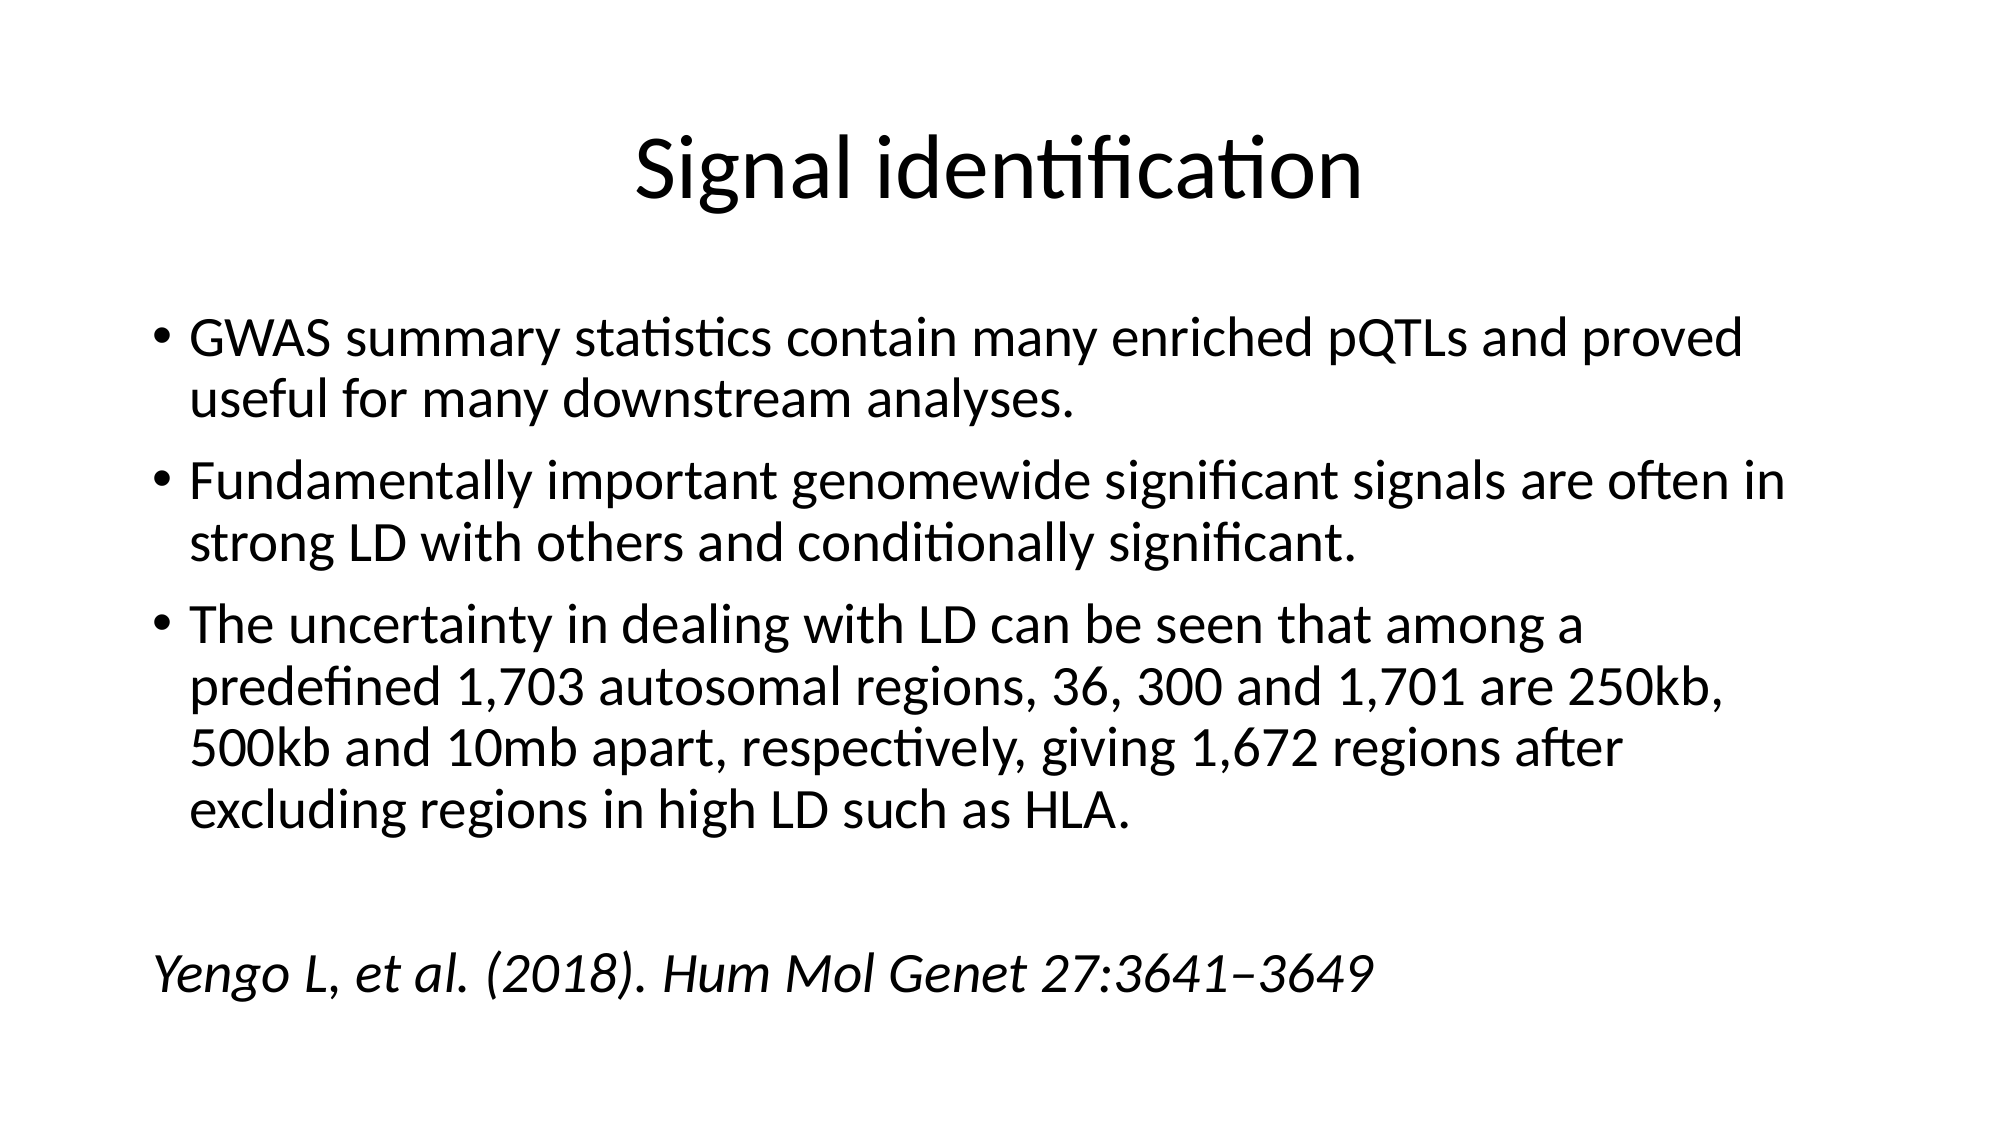

# Signal identification
GWAS summary statistics contain many enriched pQTLs and proved useful for many downstream analyses.
Fundamentally important genomewide significant signals are often in strong LD with others and conditionally significant.
The uncertainty in dealing with LD can be seen that among a predefined 1,703 autosomal regions, 36, 300 and 1,701 are 250kb, 500kb and 10mb apart, respectively, giving 1,672 regions after excluding regions in high LD such as HLA.

Yengo L, et al. (2018). Hum Mol Genet 27:3641–3649